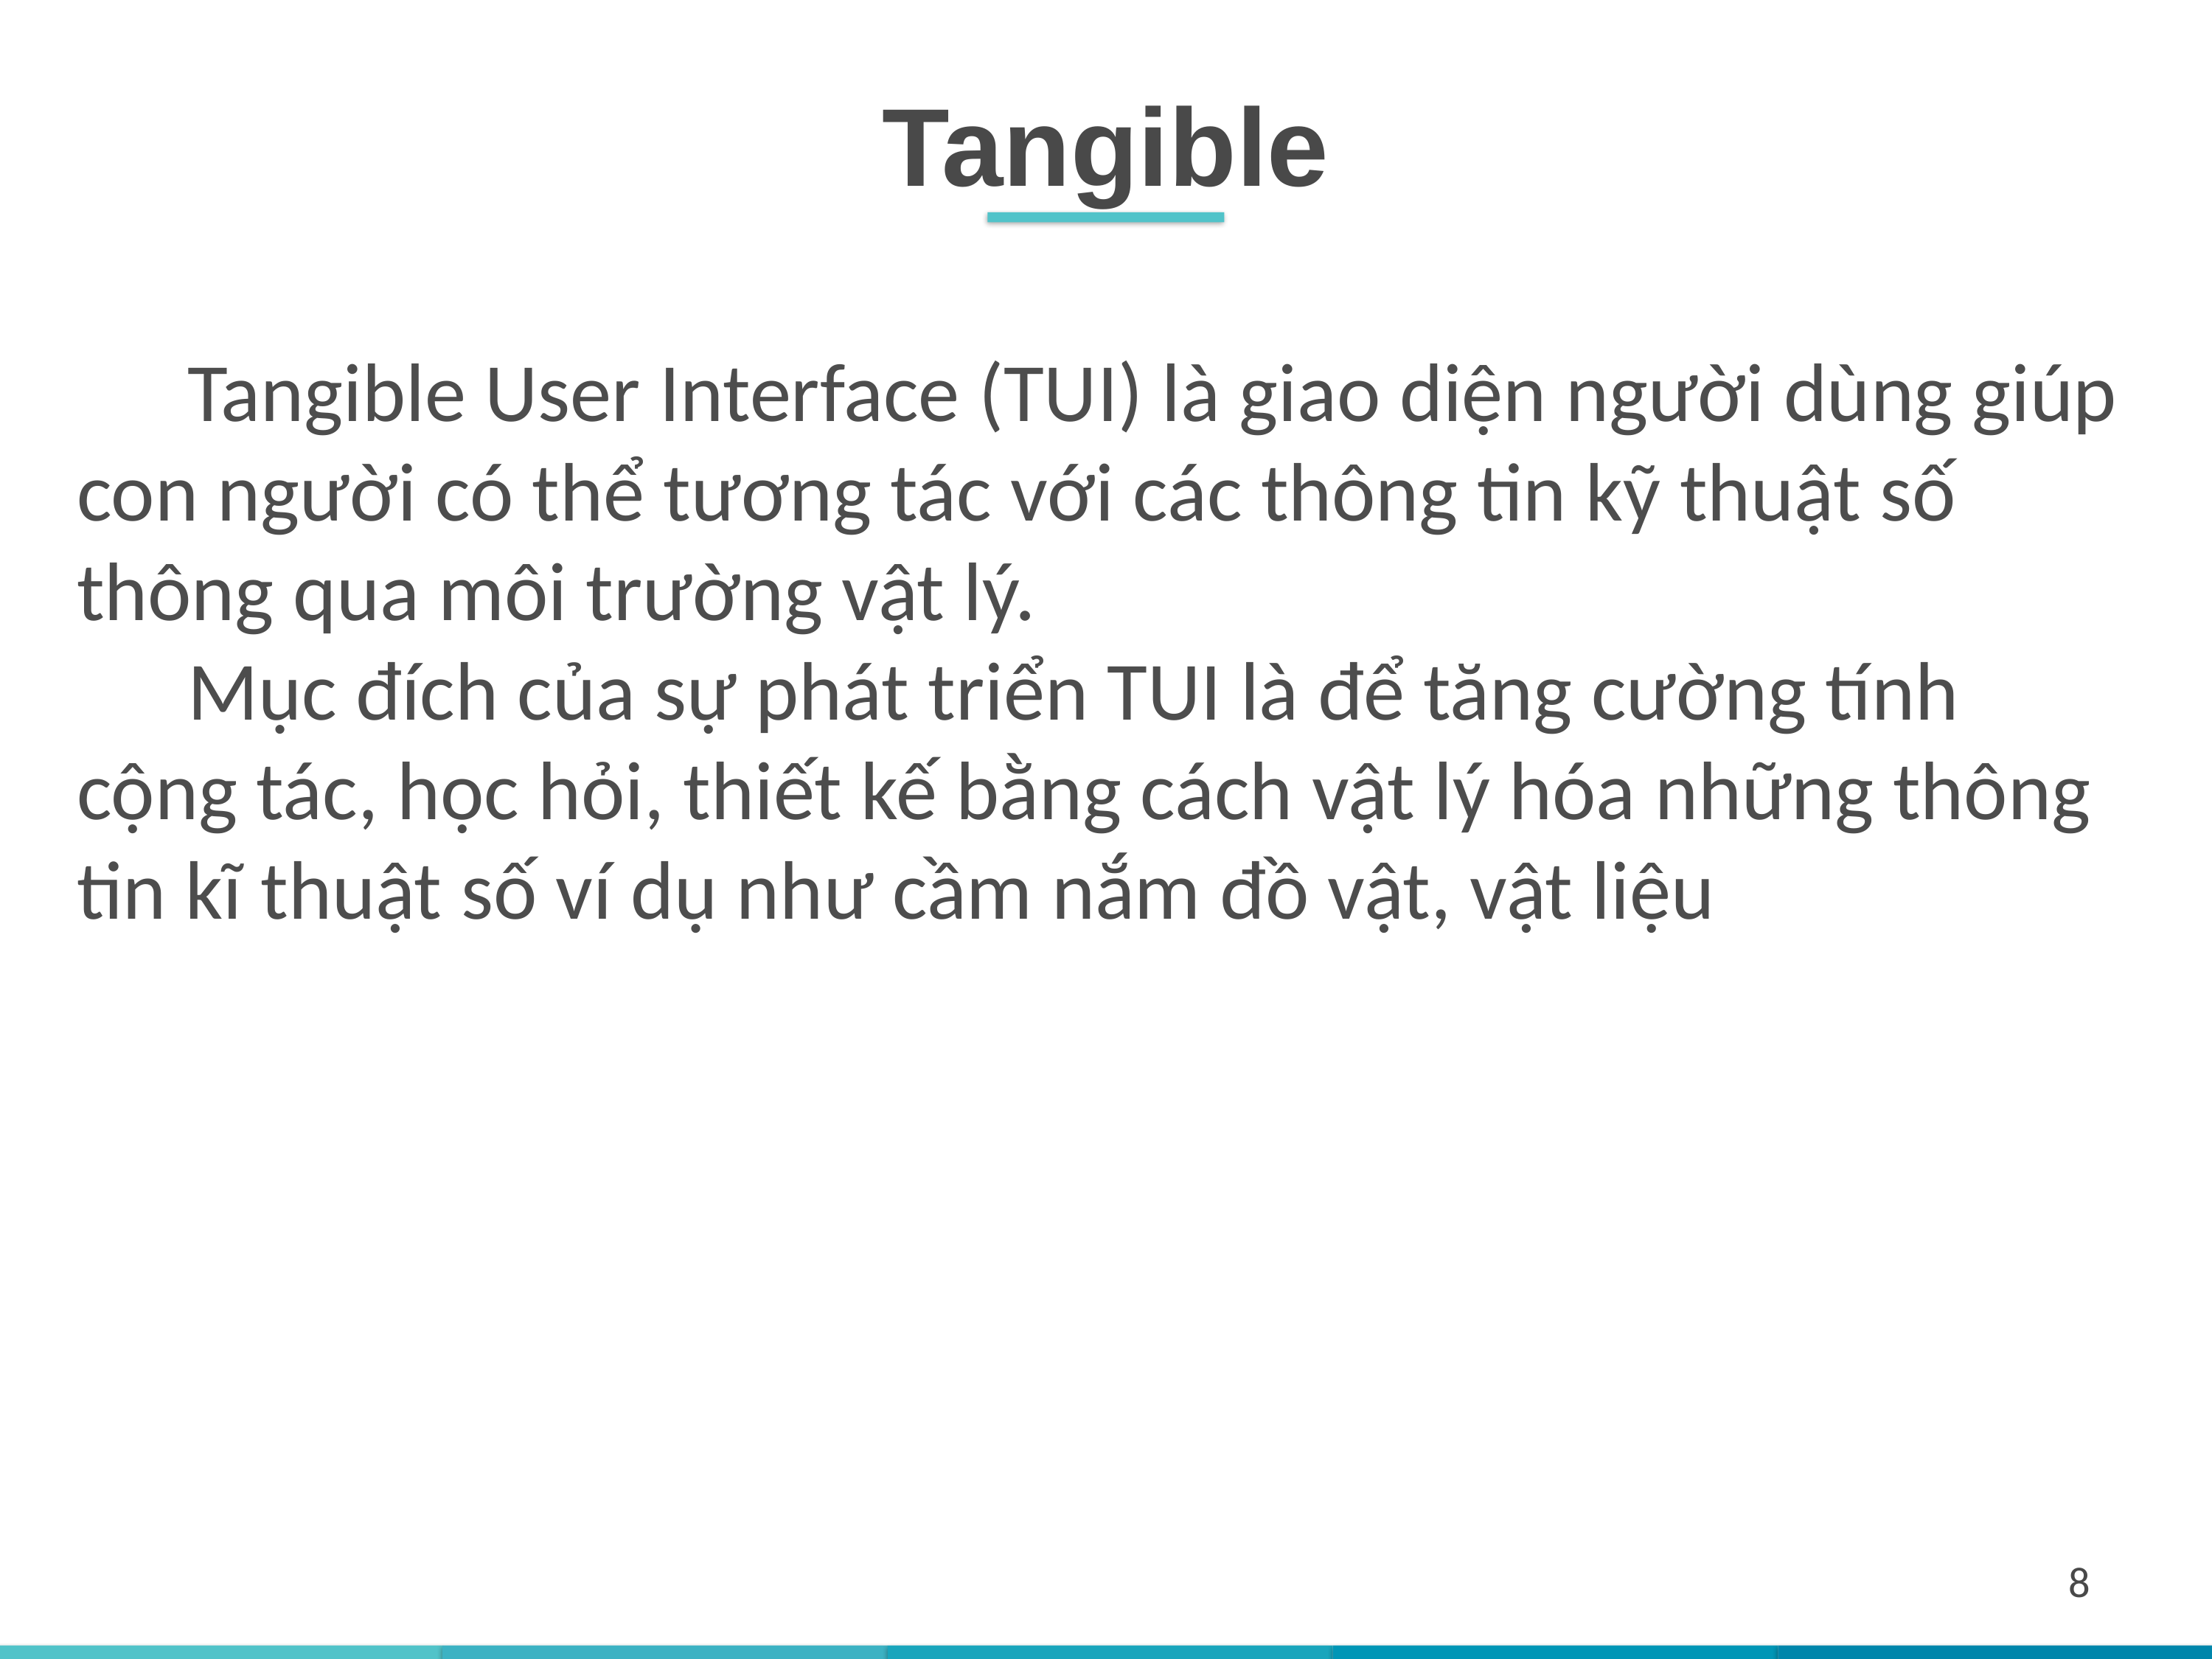

Tangible

	Tangible User Interface (TUI) là giao diện người dùng giúp con người có thể tương tác với các thông tin kỹ thuật số thông qua môi trường vật lý.
	Mục đích của sự phát triển TUI là để tăng cường tính cộng tác, học hỏi, thiết kế bằng cách vật lý hóa những thông tin kĩ thuật số ví dụ như cầm nắm đồ vật, vật liệu
8